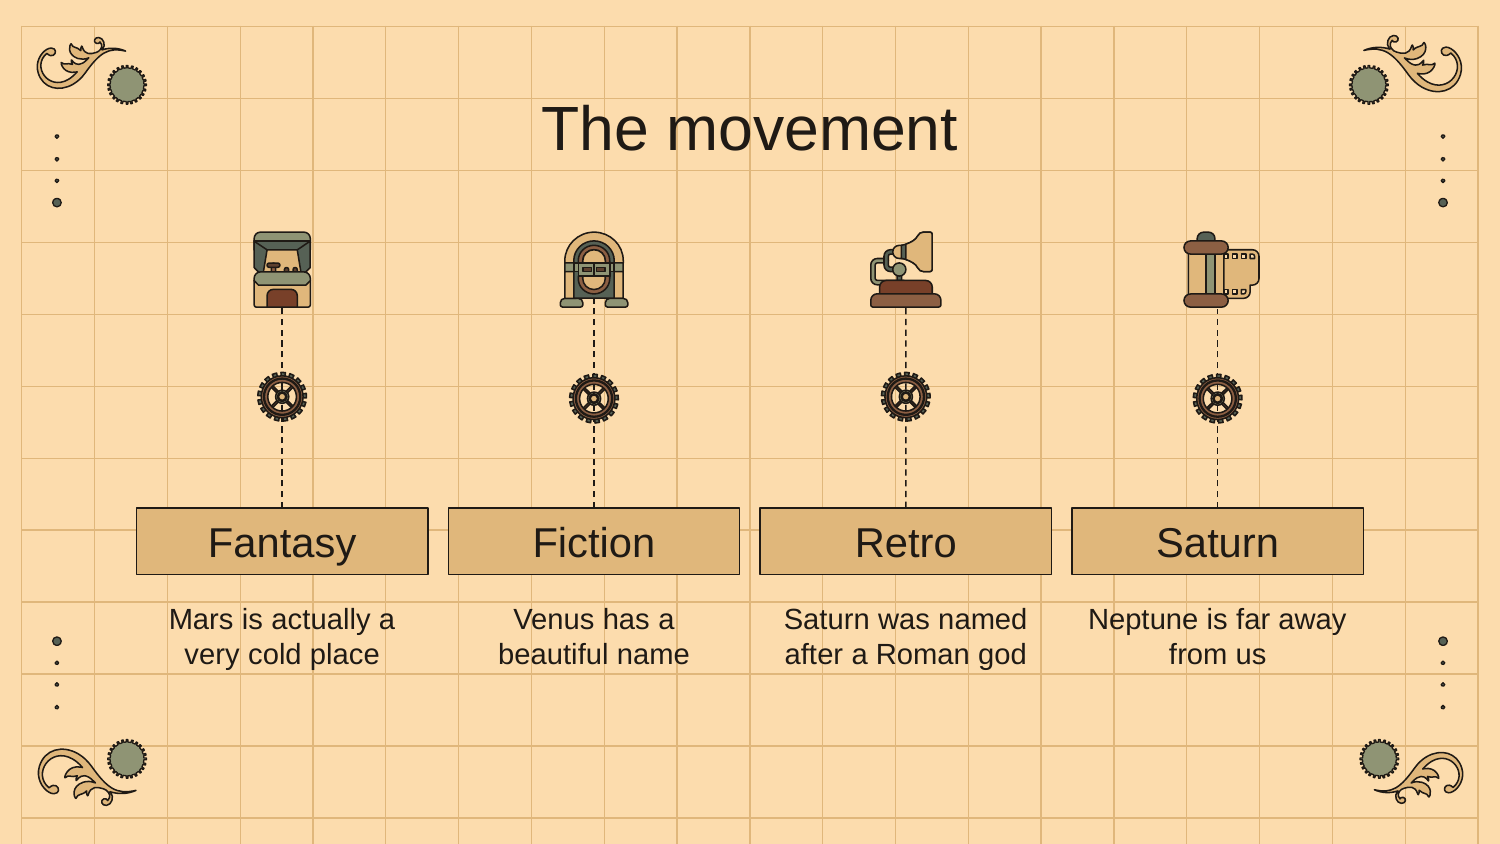

# The movement

Fantasy
Fiction
Retro
Saturn
Mars is actually a very cold place
Venus has a beautiful name
Saturn was named after a Roman god
Neptune is far away from us